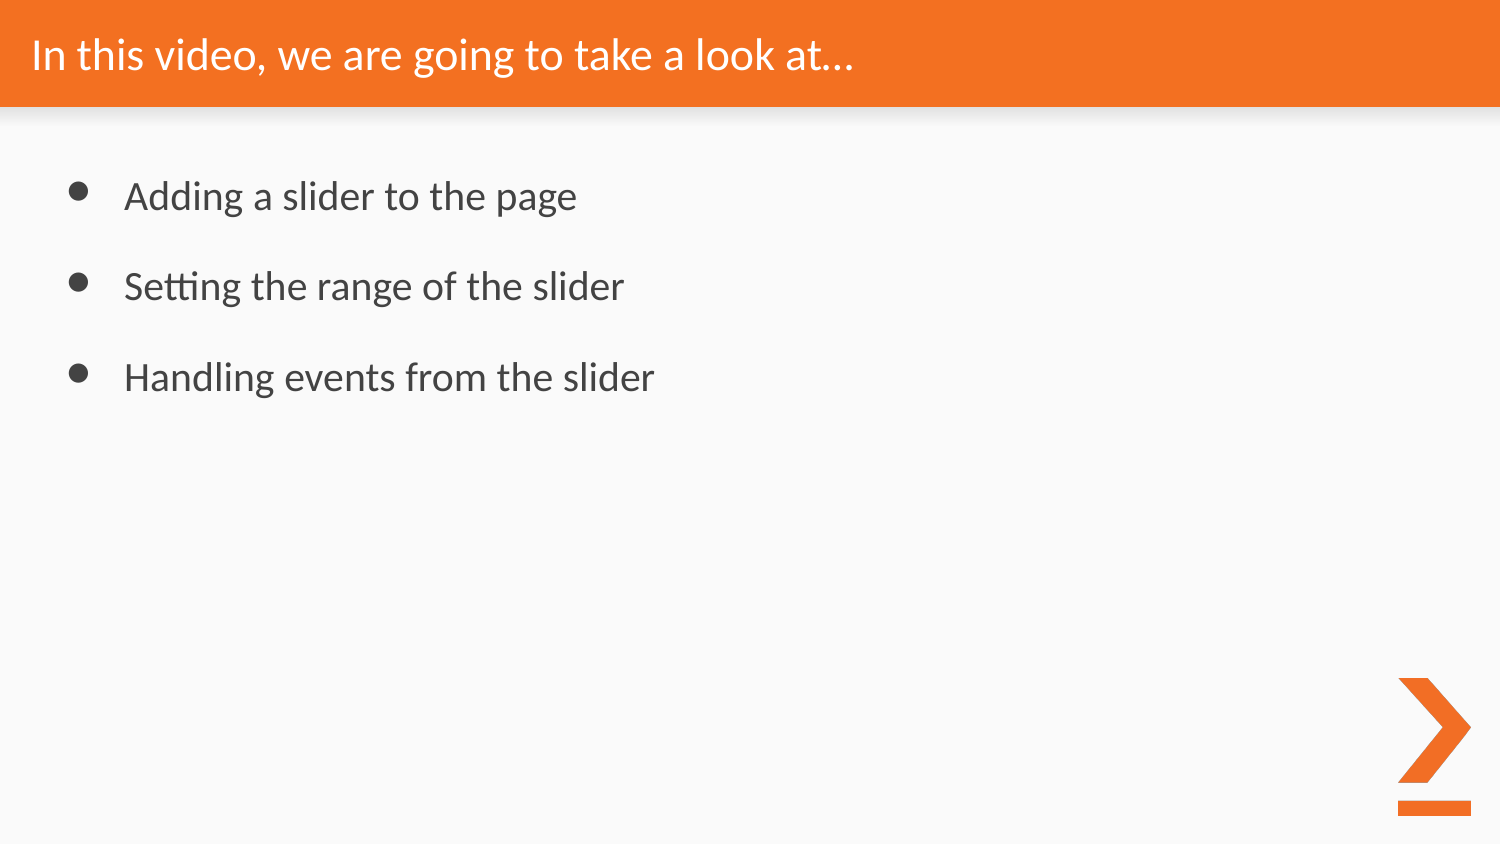

# In this video, we are going to take a look at…
Adding a slider to the page
Setting the range of the slider
Handling events from the slider